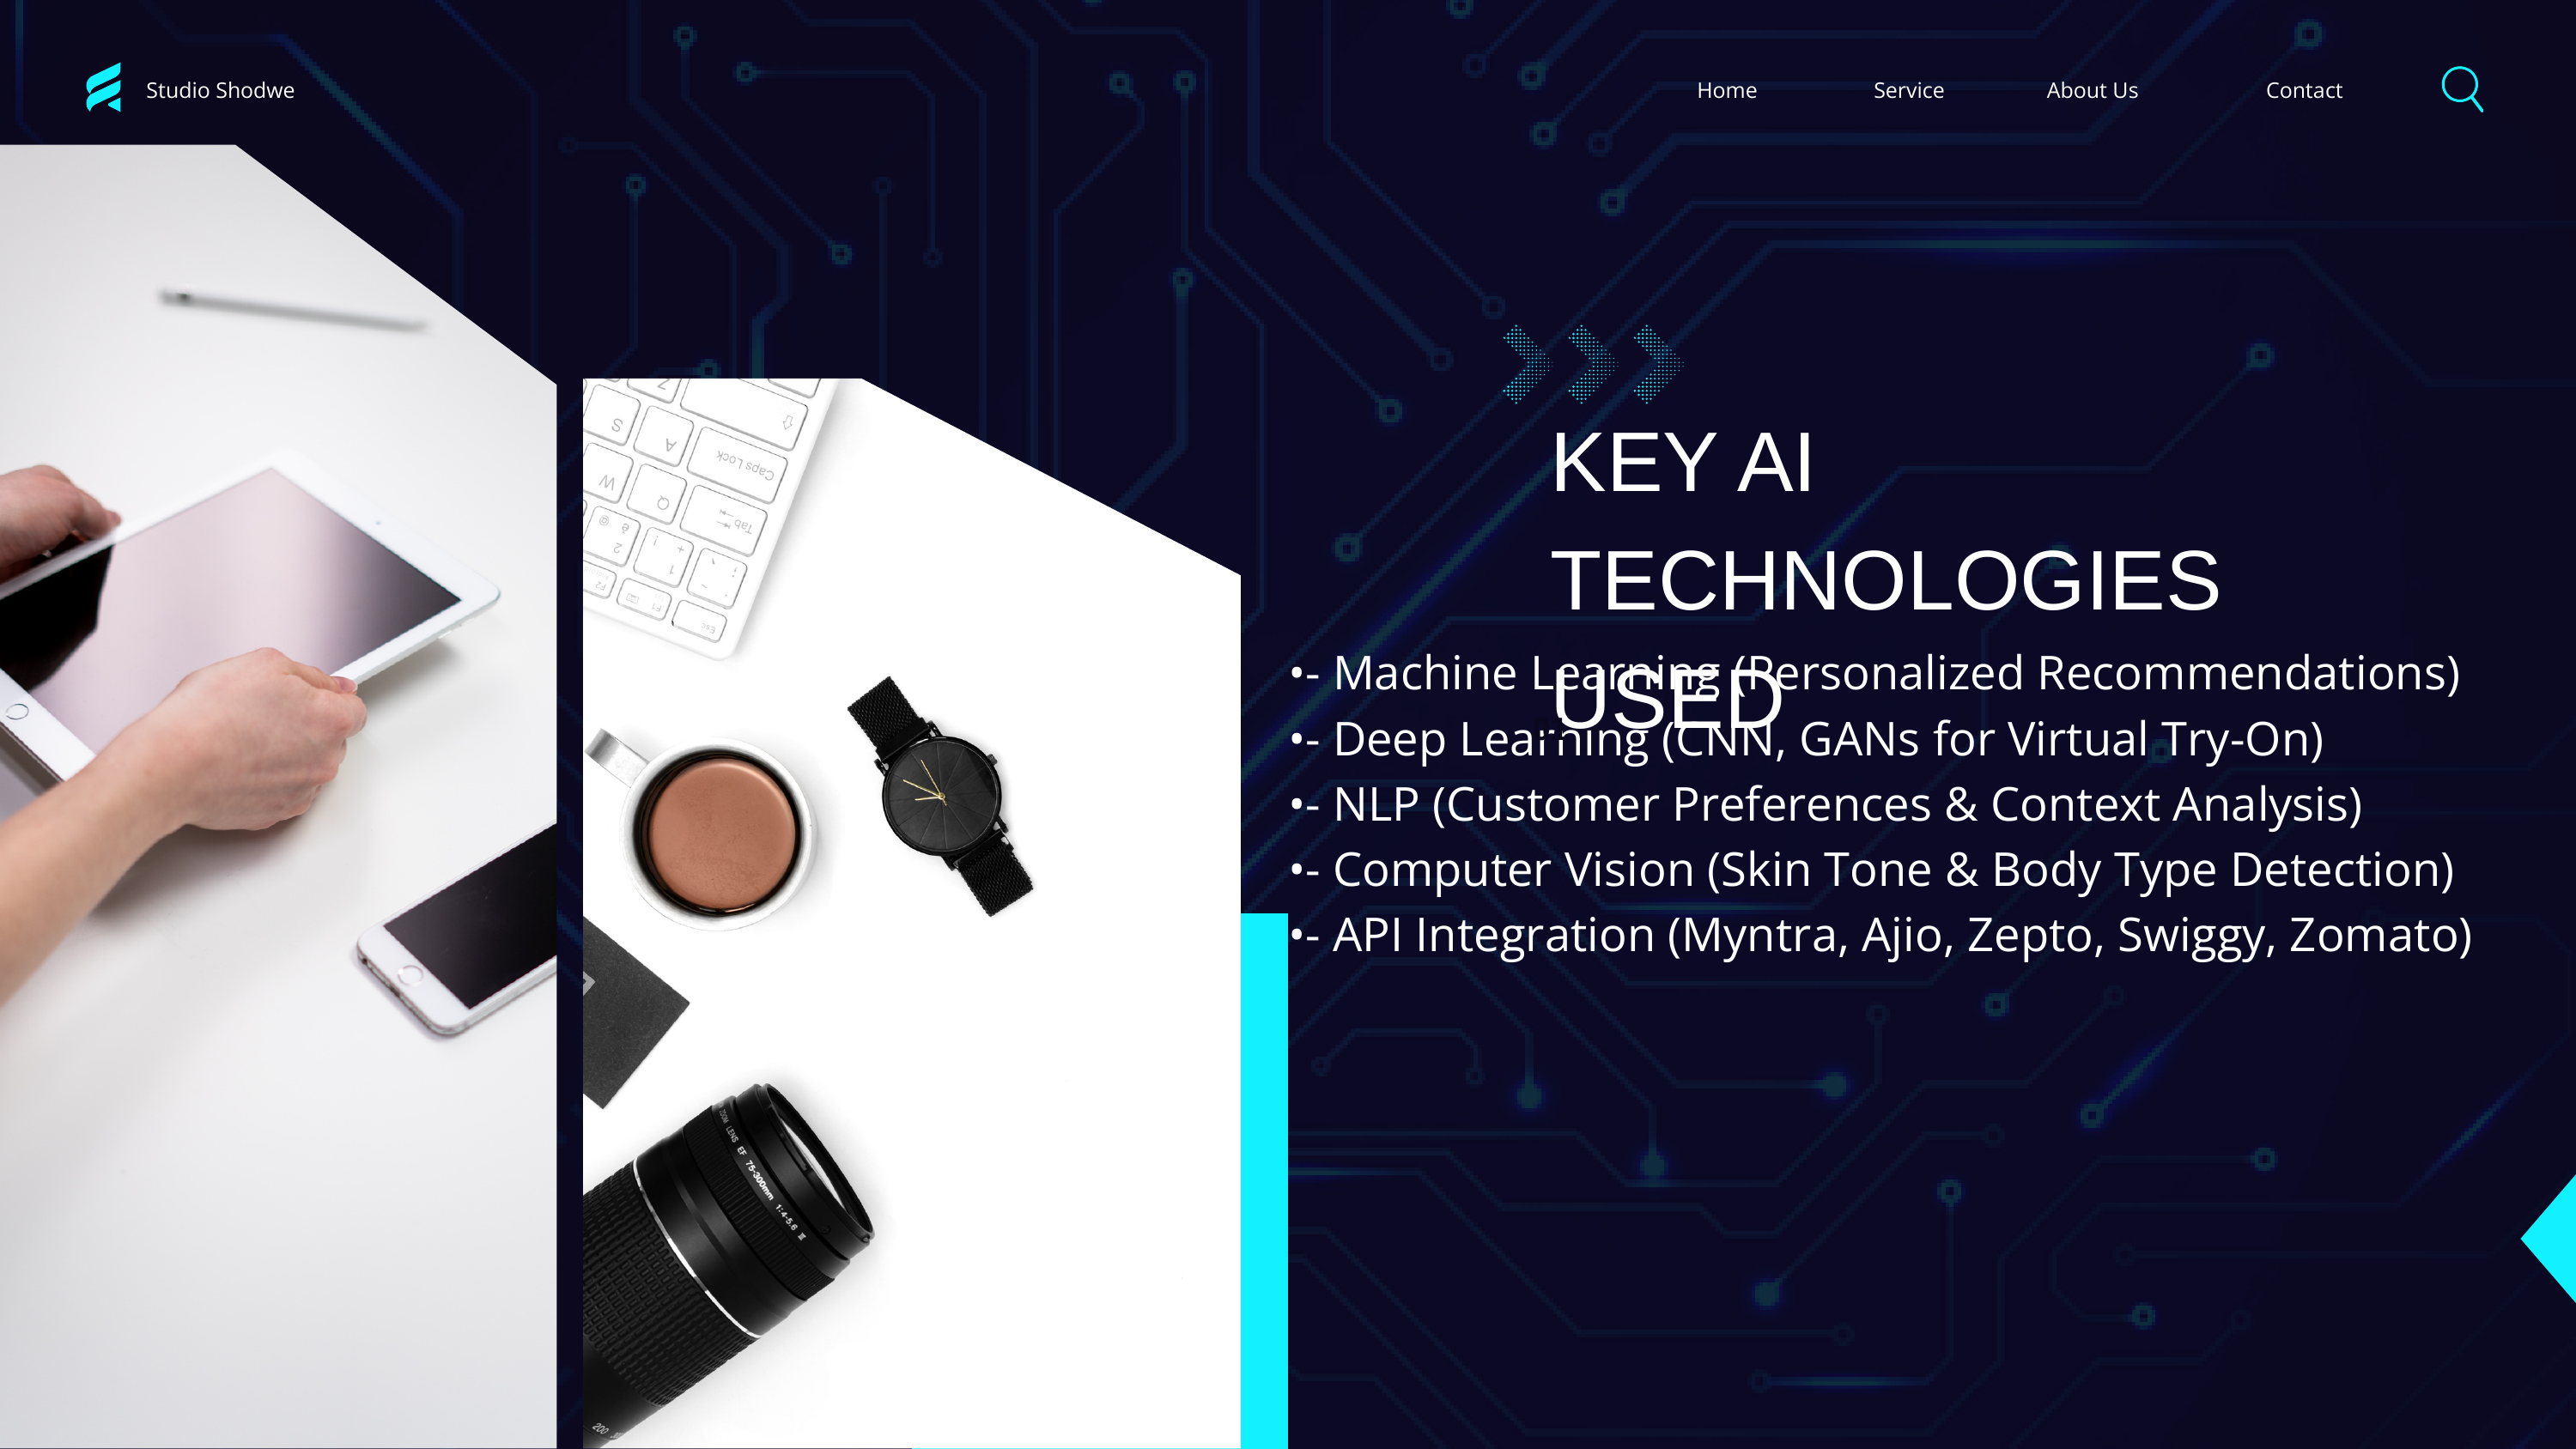

Studio Shodwe
Home
Service
About Us
Contact

KEY AI TECHNOLOGIES USED
•- Machine Learning (Personalized Recommendations)
•- Deep Learning (CNN, GANs for Virtual Try-On)
•- NLP (Customer Preferences & Context Analysis)
•- Computer Vision (Skin Tone & Body Type Detection)
•- API Integration (Myntra, Ajio, Zepto, Swiggy, Zomato)

01